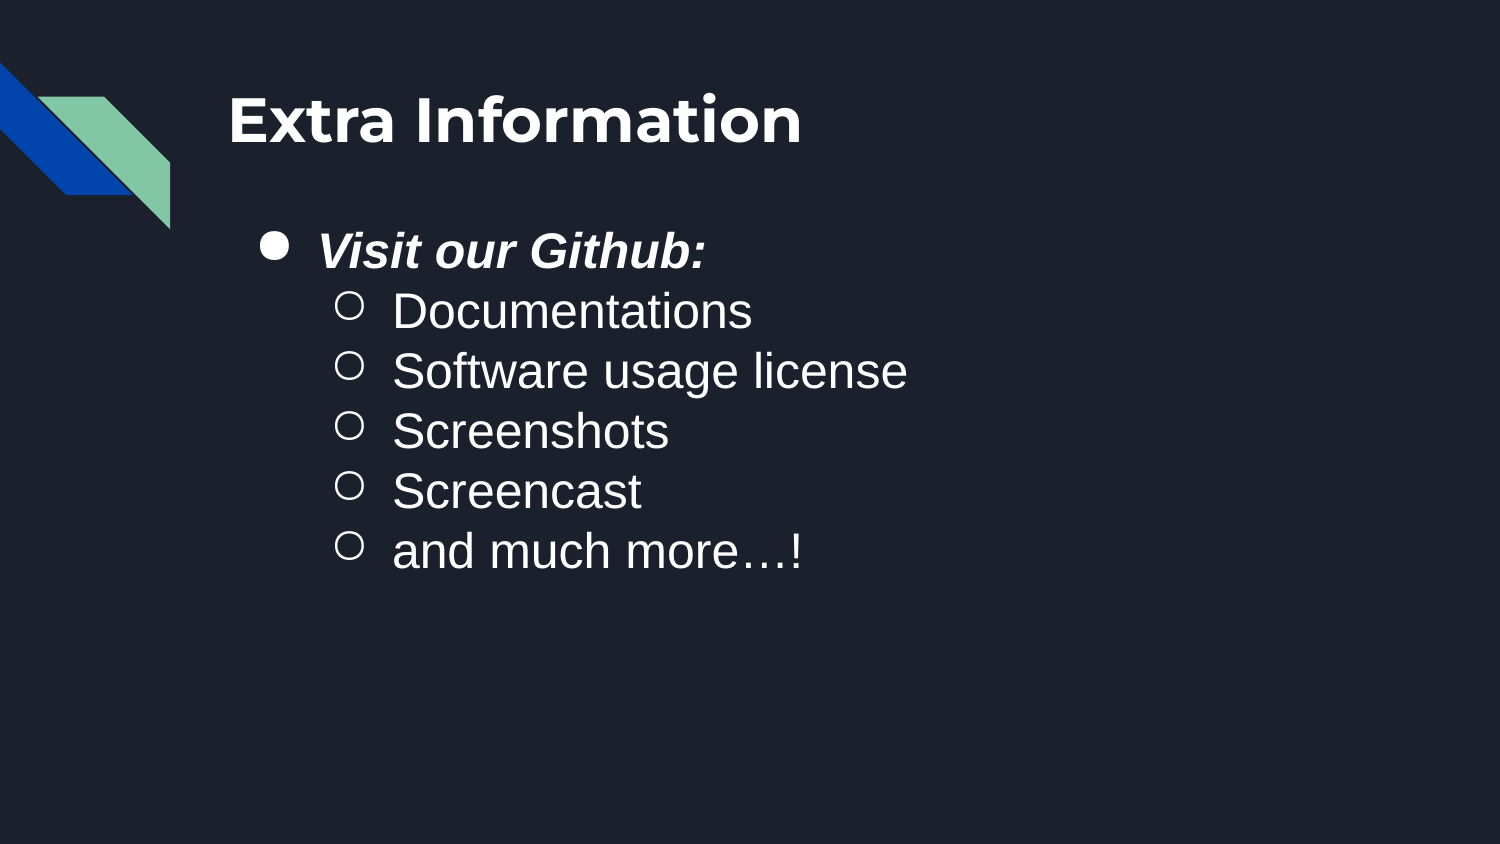

# Extra Information
Visit our Github:
Documentations
Software usage license
Screenshots
Screencast
and much more…!